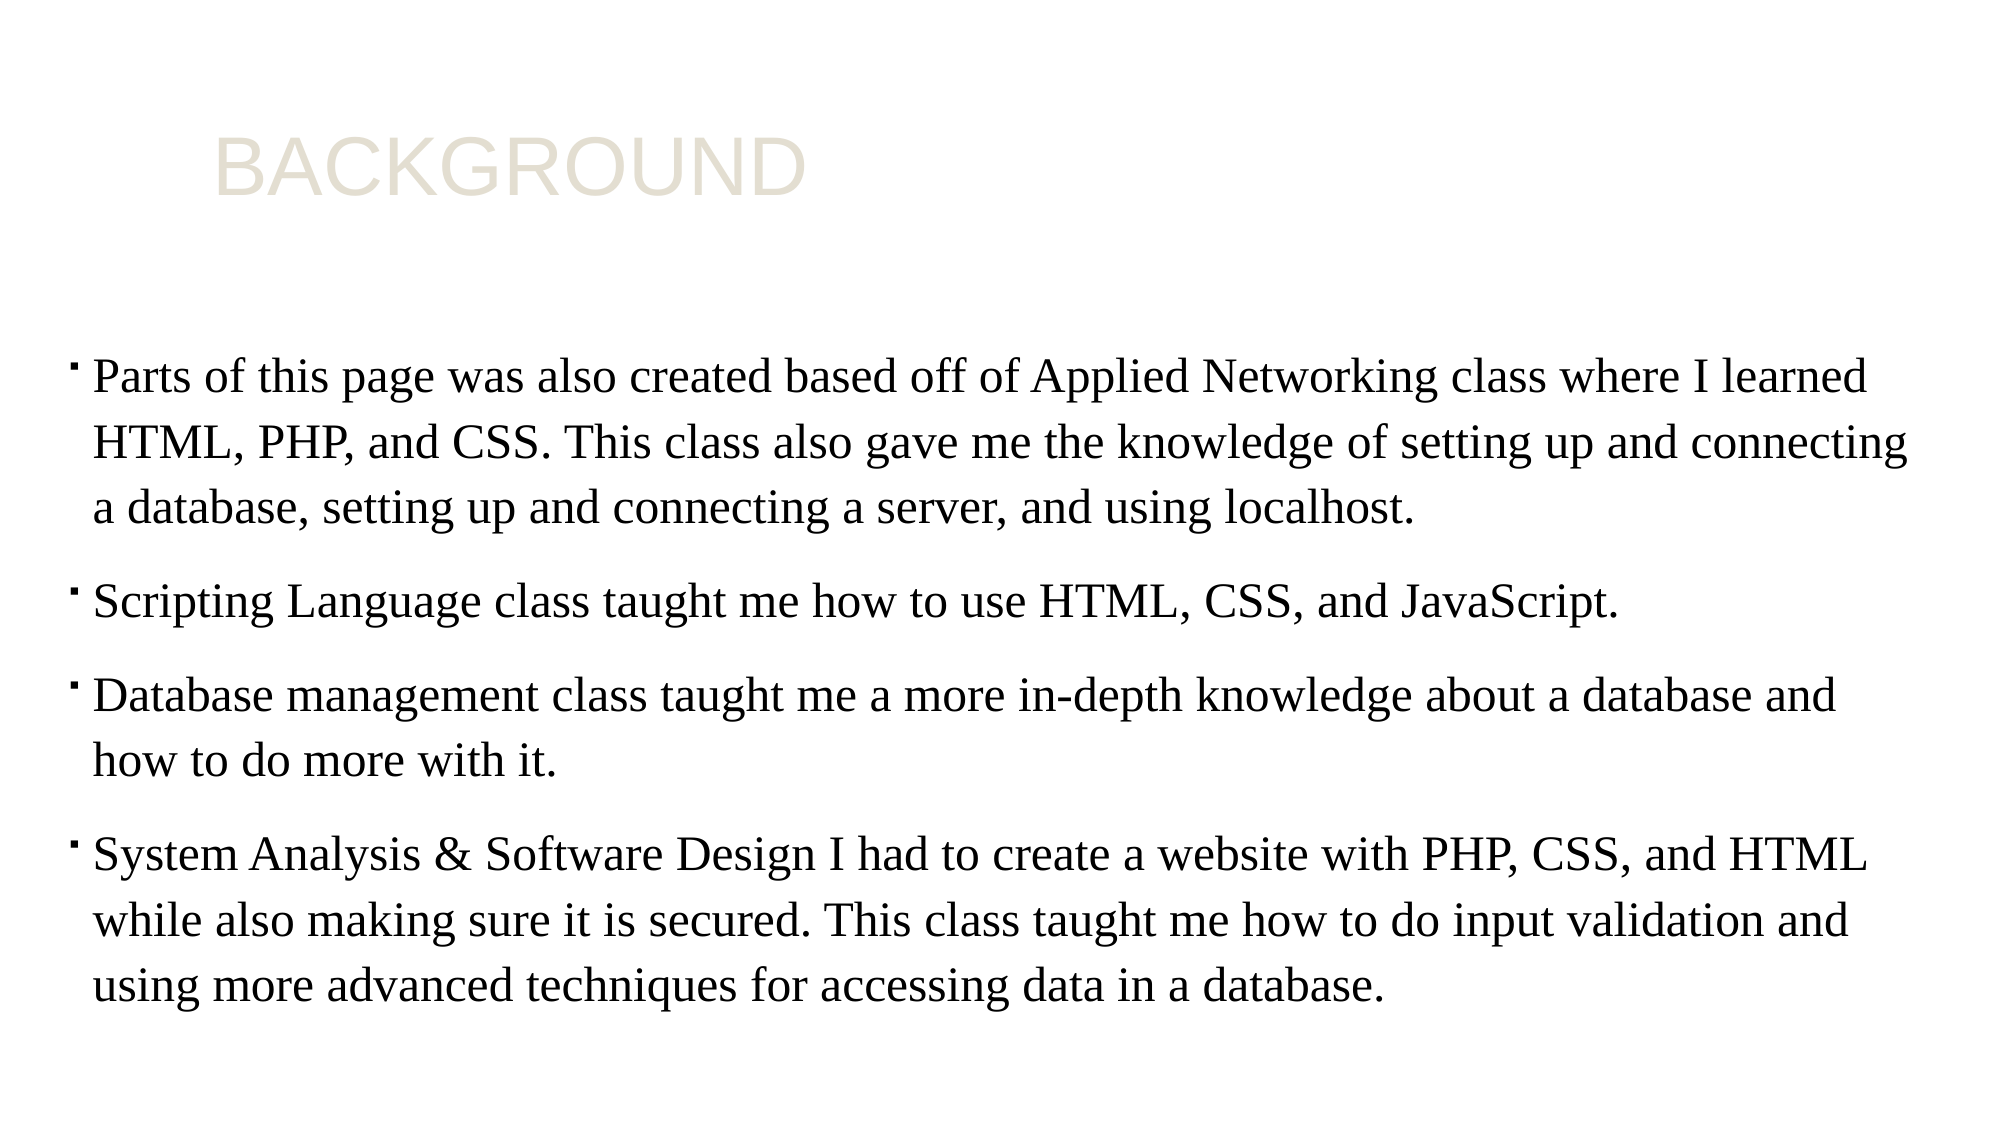

# background
Parts of this page was also created based off of Applied Networking class where I learned HTML, PHP, and CSS. This class also gave me the knowledge of setting up and connecting a database, setting up and connecting a server, and using localhost.
Scripting Language class taught me how to use HTML, CSS, and JavaScript.
Database management class taught me a more in-depth knowledge about a database and how to do more with it.
System Analysis & Software Design I had to create a website with PHP, CSS, and HTML while also making sure it is secured. This class taught me how to do input validation and using more advanced techniques for accessing data in a database.